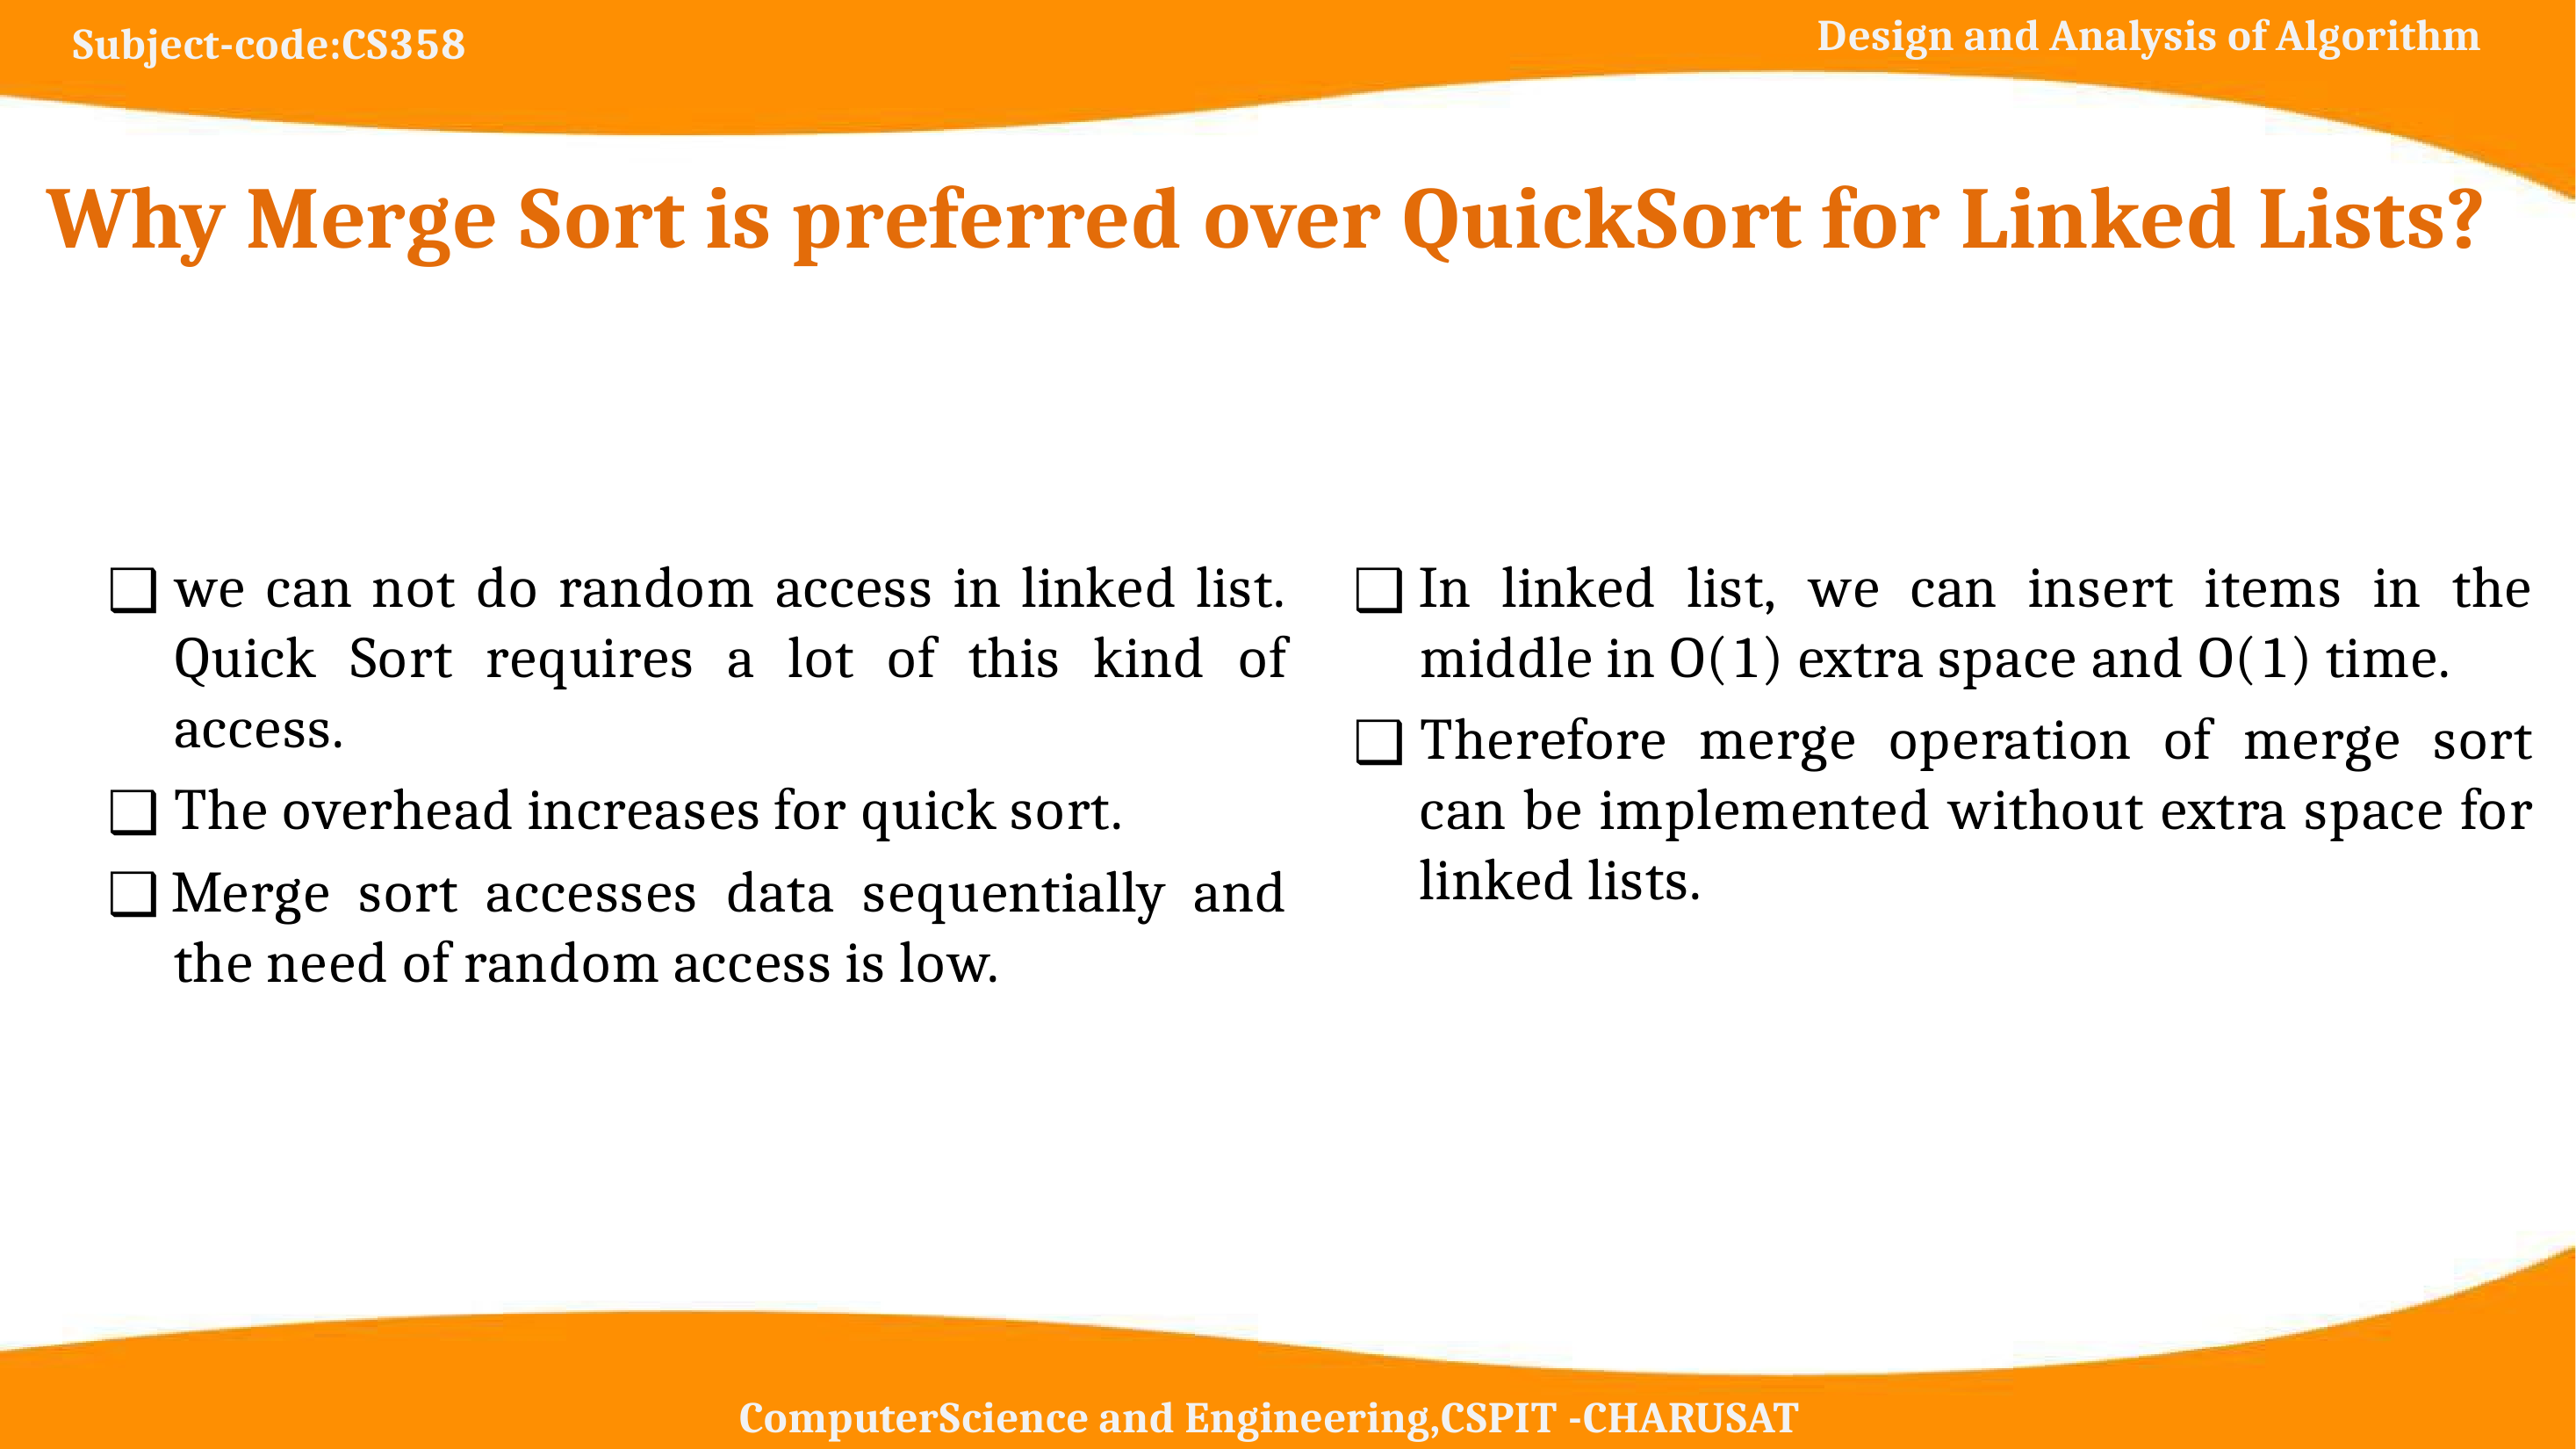

# Why Merge Sort is preferred over QuickSort for Linked Lists?
we can not do random access in linked list. Quick Sort requires a lot of this kind of access.
The overhead increases for quick sort.
Merge sort accesses data sequentially and the need of random access is low.
In linked list, we can insert items in the middle in O(1) extra space and O(1) time.
Therefore merge operation of merge sort can be implemented without extra space for linked lists.